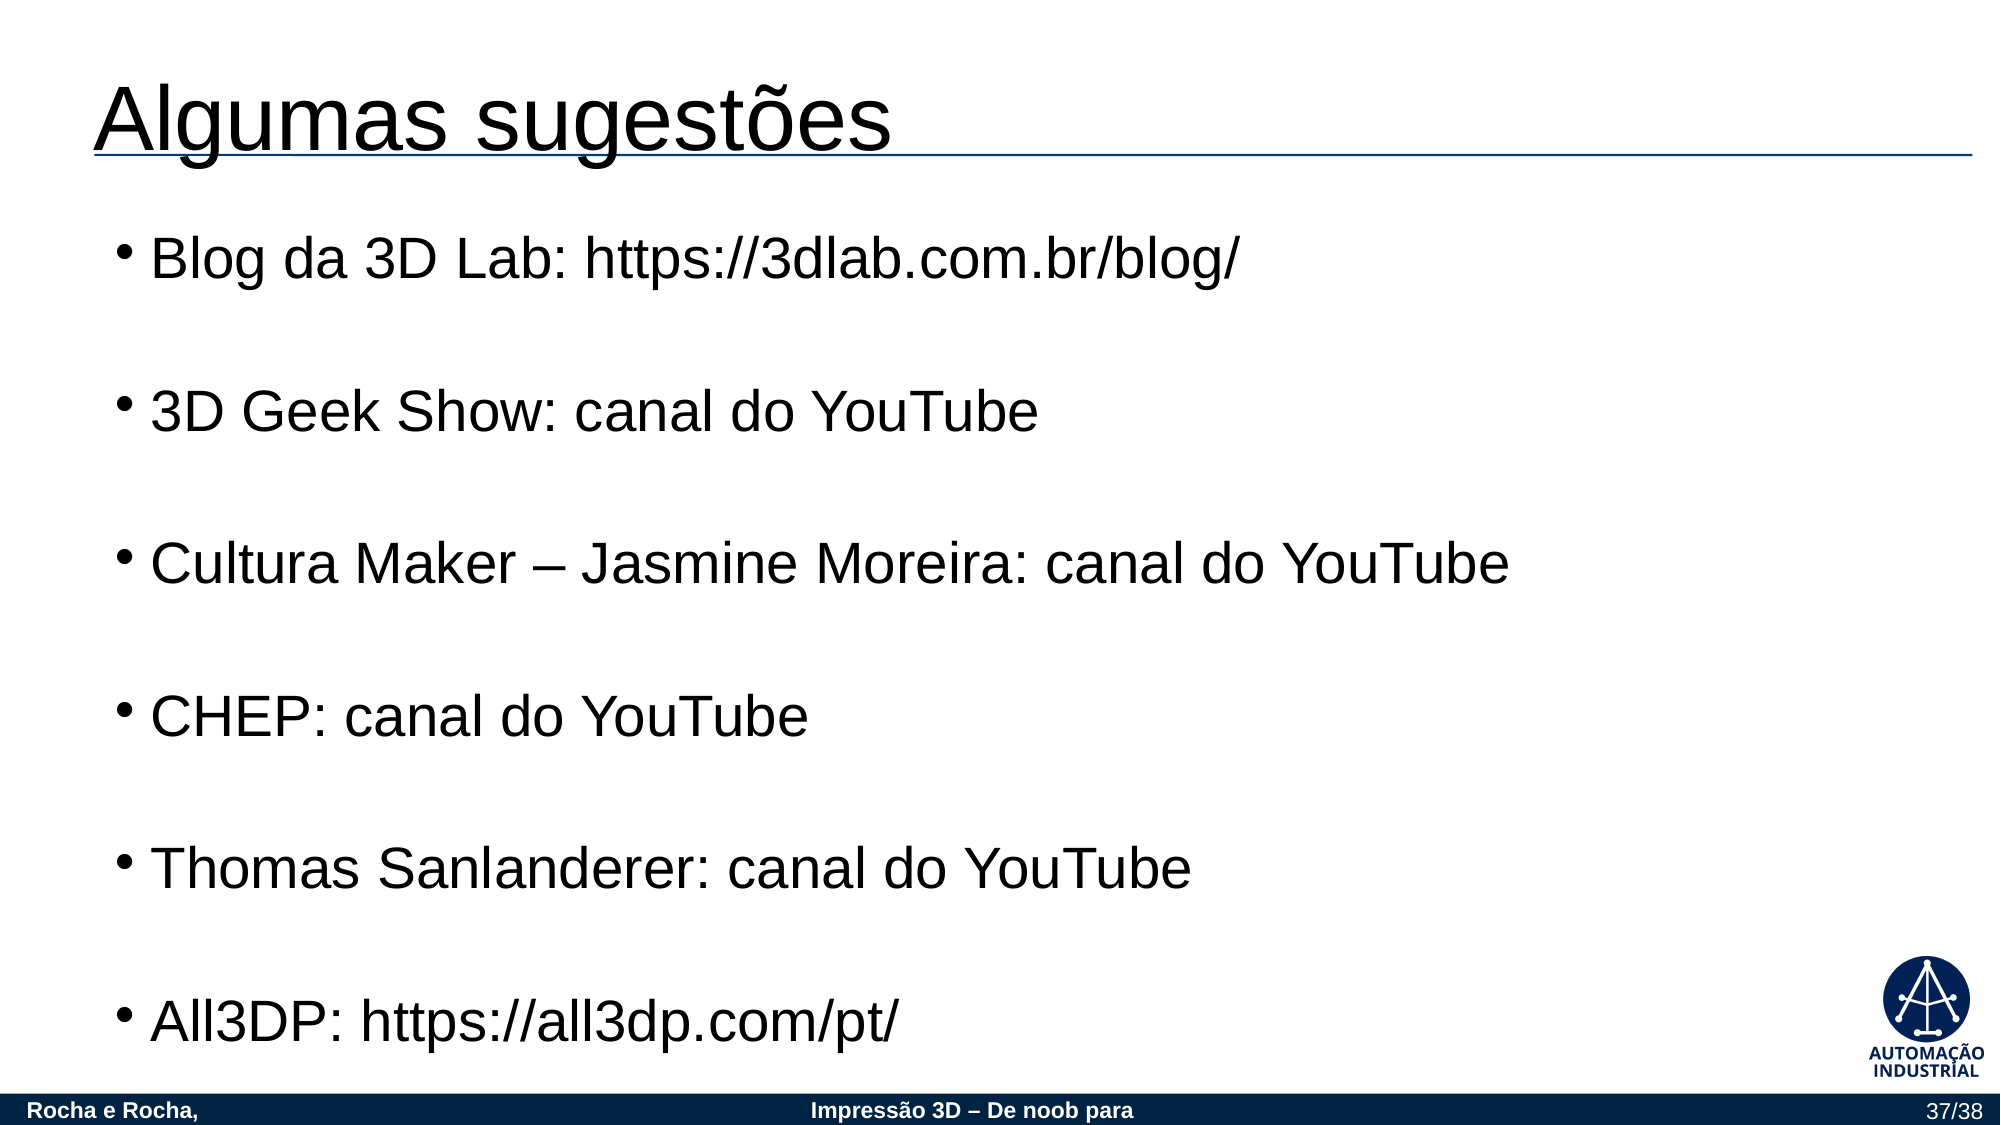

Algumas sugestões
Blog da 3D Lab: https://3dlab.com.br/blog/
3D Geek Show: canal do YouTube
Cultura Maker – Jasmine Moreira: canal do YouTube
CHEP: canal do YouTube
Thomas Sanlanderer: canal do YouTube
All3DP: https://all3dp.com/pt/